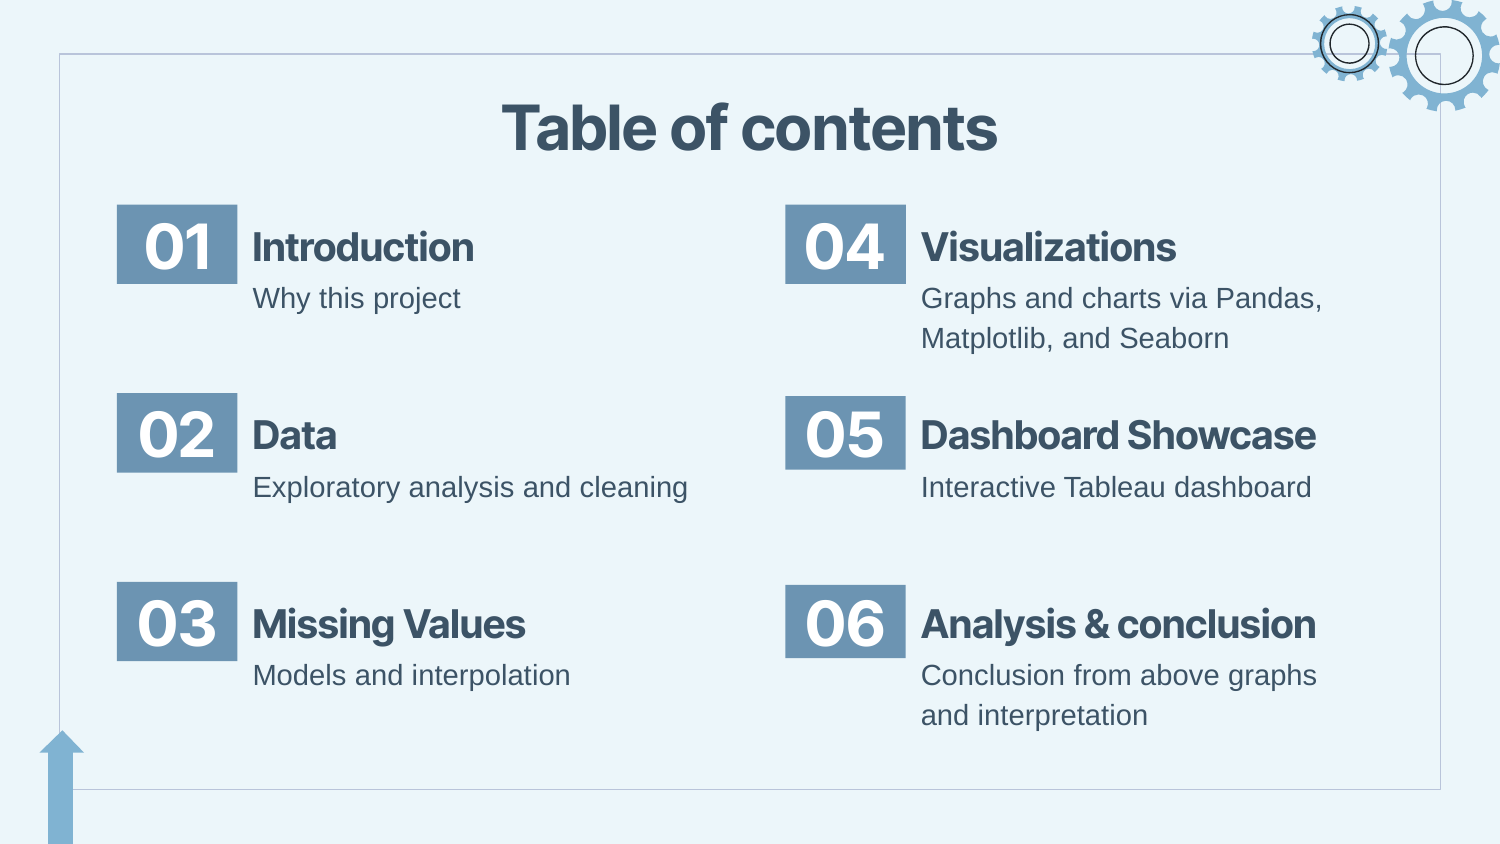

# Table of contents
Introduction
Visualizations
01
04
Why this project
Graphs and charts via Pandas, Matplotlib, and Seaborn
02
Data
Dashboard Showcase
05
Interactive Tableau dashboard
Exploratory analysis and cleaning
03
Analysis & conclusion
Missing Values
06
Models and interpolation
Conclusion from above graphs and interpretation